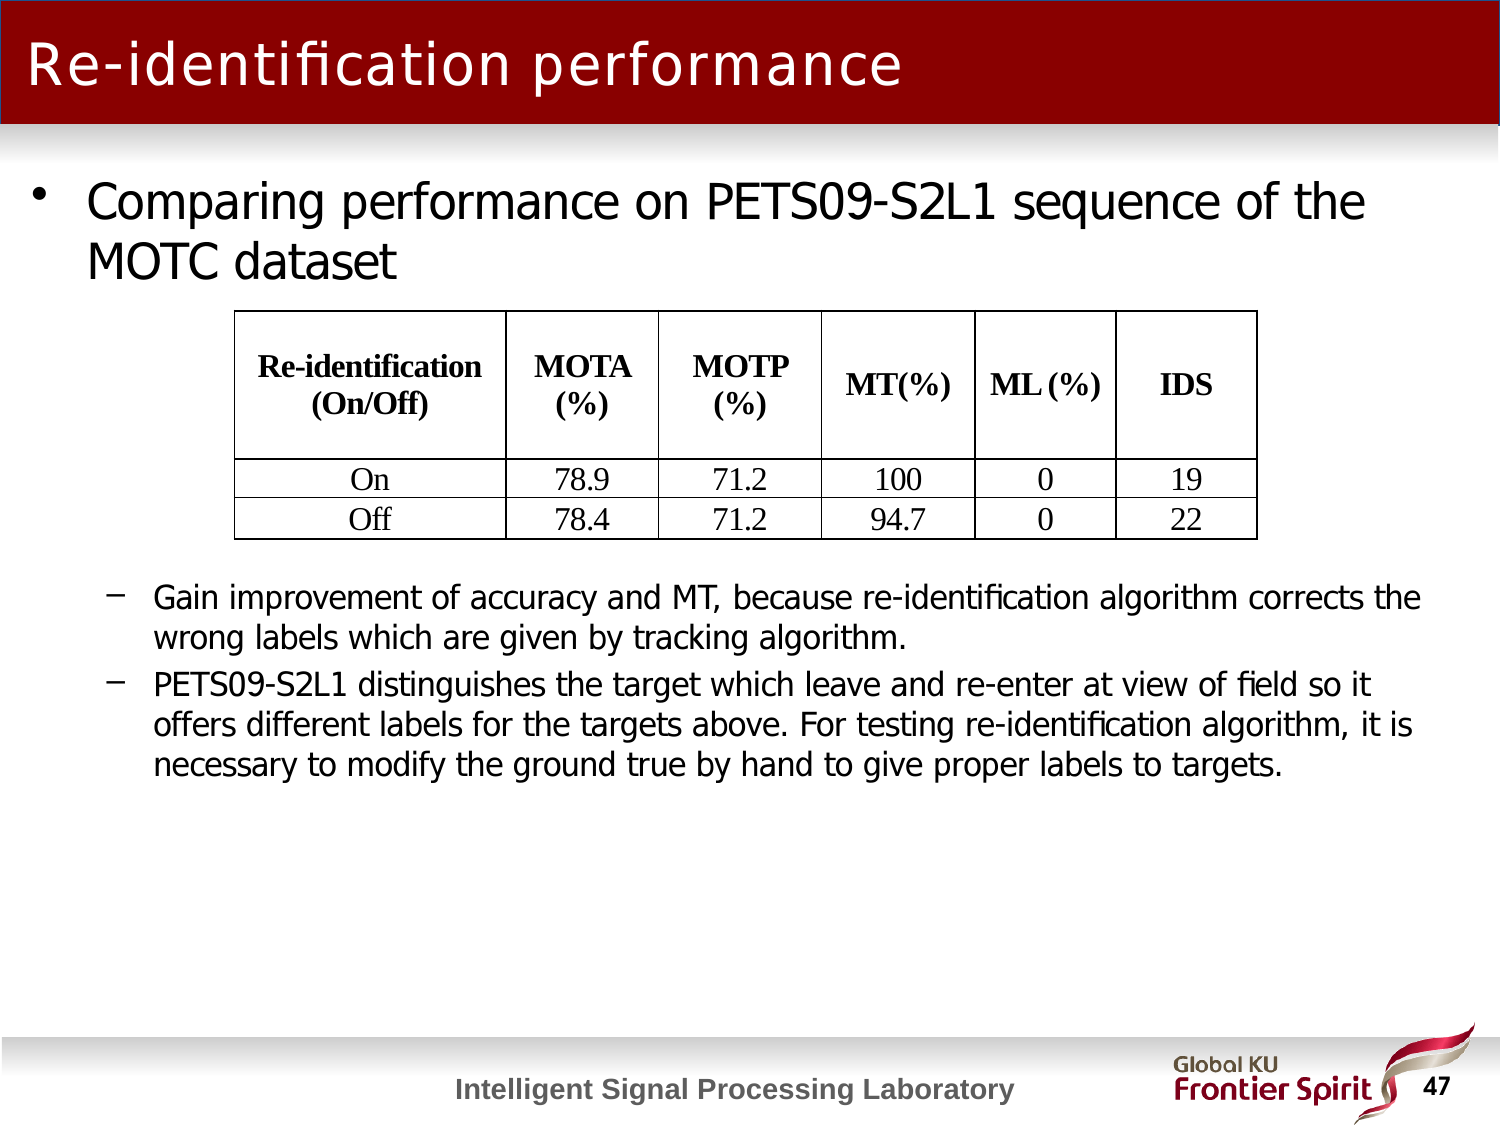

# Re-identification performance
Comparing performance on PETS09-S2L1 sequence of the MOTC dataset

Gain improvement of accuracy and MT, because re-identification algorithm corrects the wrong labels which are given by tracking algorithm.
PETS09-S2L1 distinguishes the target which leave and re-enter at view of field so it offers different labels for the targets above. For testing re-identification algorithm, it is necessary to modify the ground true by hand to give proper labels to targets.

| Re-identification (On/Off) | MOTA (%) | MOTP (%) | MT(%) | ML (%) | IDS |
| --- | --- | --- | --- | --- | --- |
| On | 78.9 | 71.2 | 100 | 0 | 19 |
| Off | 78.4 | 71.2 | 94.7 | 0 | 22 |
 47